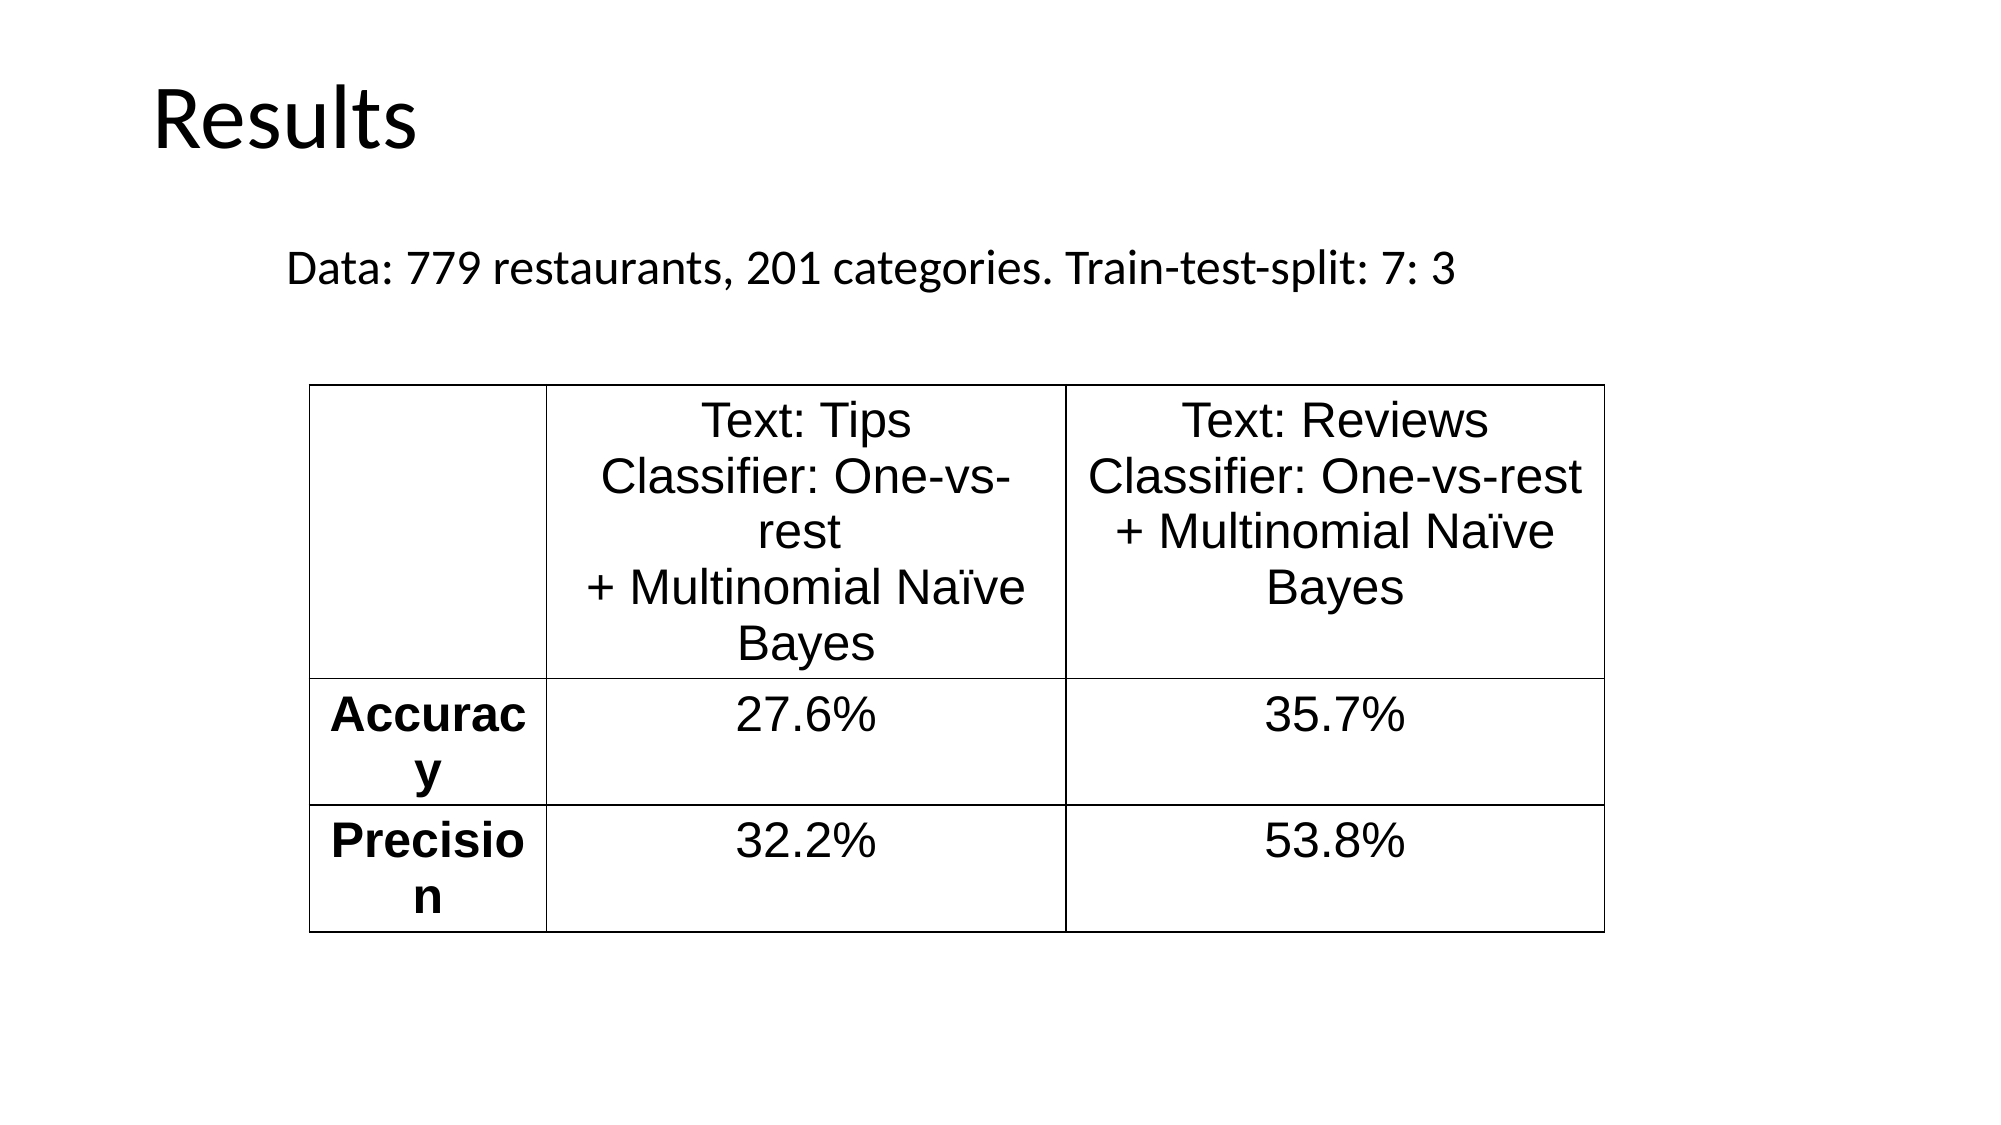

# Results
Data: 779 restaurants, 201 categories. Train-test-split: 7: 3
|  | Text: Tips Classifier: One-vs-rest + Multinomial Naïve Bayes | Text: Reviews Classifier: One-vs-rest + Multinomial Naïve Bayes |
| --- | --- | --- |
| Accuracy | 27.6% | 35.7% |
| Precision | 32.2% | 53.8% |